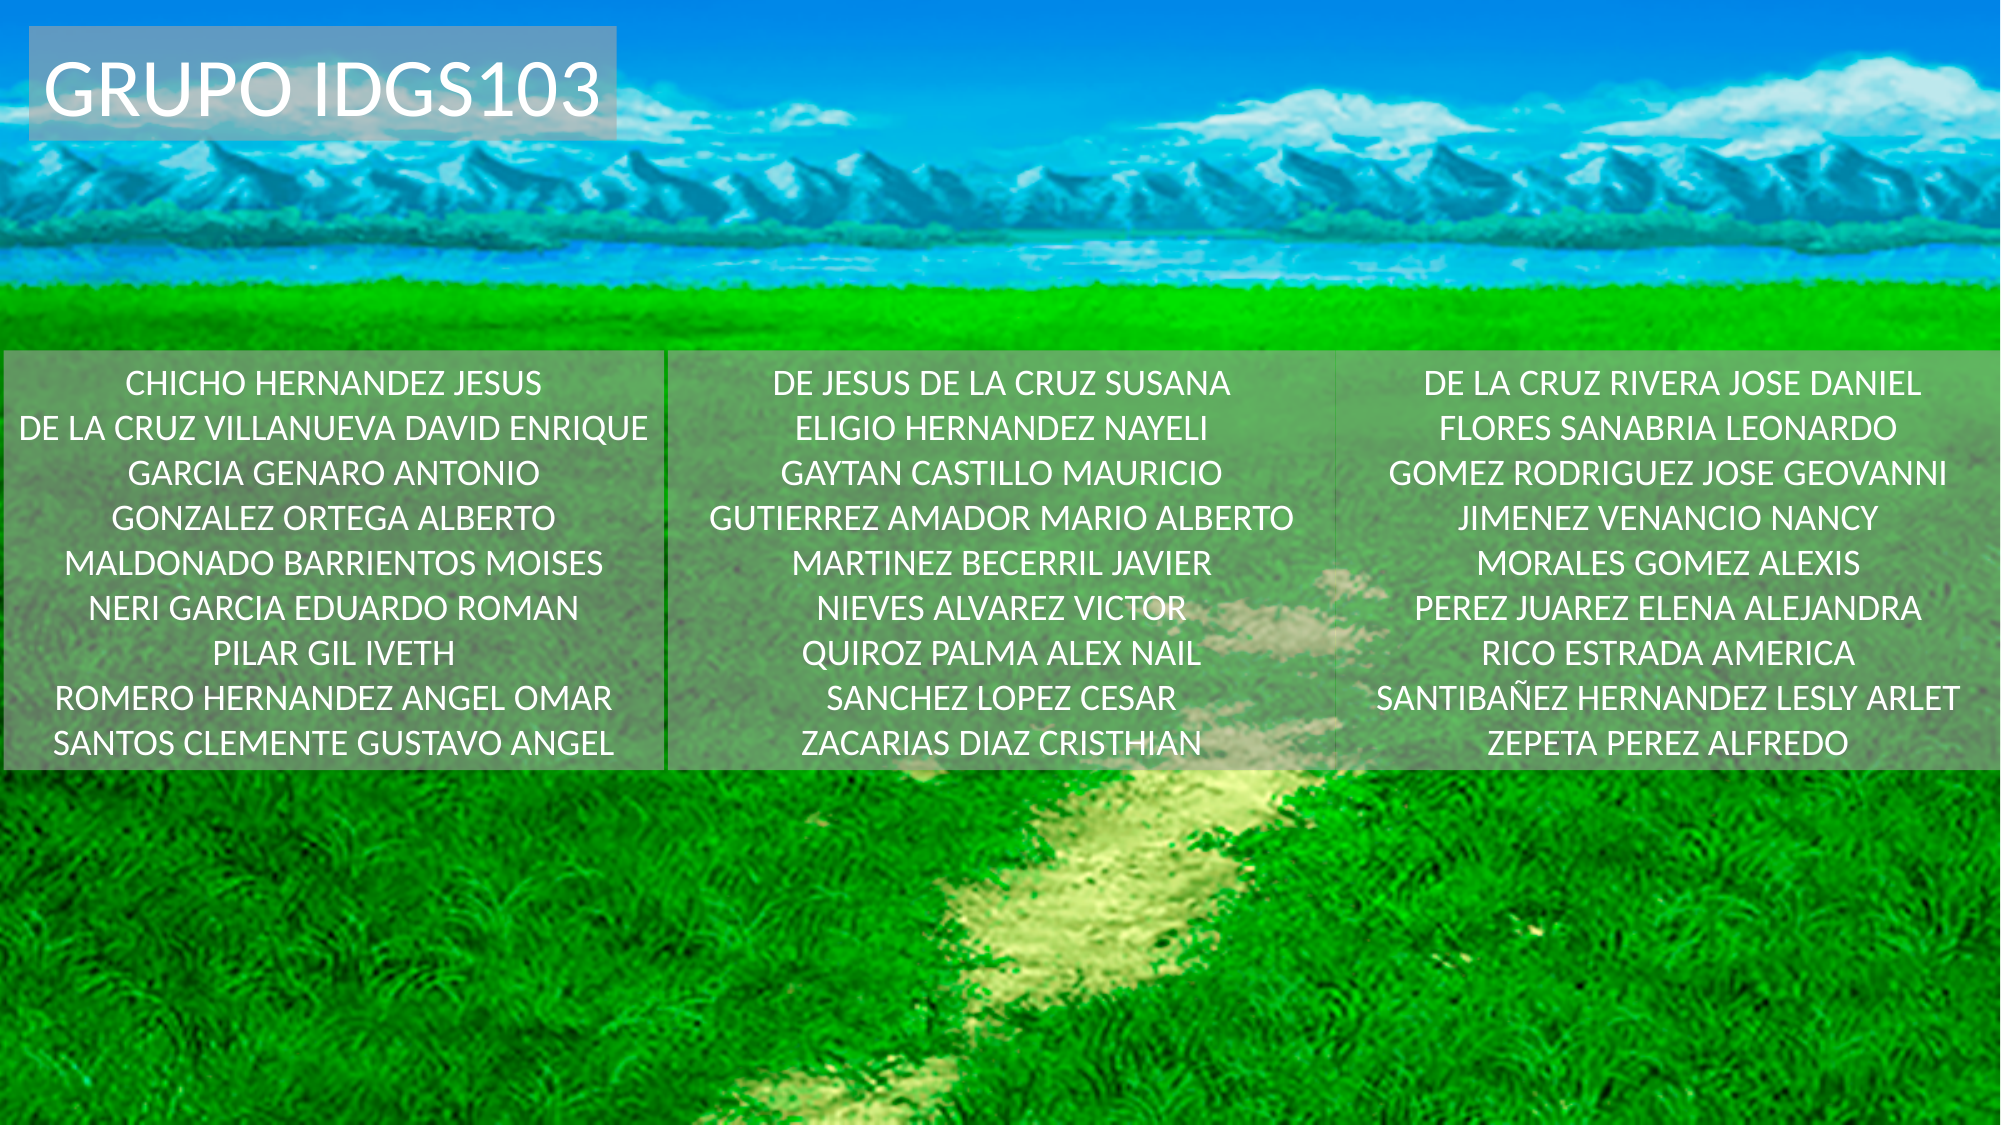

GRUPO IDGS103
CHICHO HERNANDEZ JESUS
DE LA CRUZ VILLANUEVA DAVID ENRIQUE
GARCIA GENARO ANTONIO
GONZALEZ ORTEGA ALBERTO
MALDONADO BARRIENTOS MOISES
NERI GARCIA EDUARDO ROMAN
PILAR GIL IVETH
ROMERO HERNANDEZ ANGEL OMAR
SANTOS CLEMENTE GUSTAVO ANGEL
DE JESUS DE LA CRUZ SUSANA
ELIGIO HERNANDEZ NAYELI
GAYTAN CASTILLO MAURICIO
GUTIERREZ AMADOR MARIO ALBERTO
MARTINEZ BECERRIL JAVIER
NIEVES ALVAREZ VICTOR
QUIROZ PALMA ALEX NAIL
SANCHEZ LOPEZ CESAR
ZACARIAS DIAZ CRISTHIAN
 DE LA CRUZ RIVERA JOSE DANIEL
FLORES SANABRIA LEONARDO
GOMEZ RODRIGUEZ JOSE GEOVANNI
JIMENEZ VENANCIO NANCY
MORALES GOMEZ ALEXIS
PEREZ JUAREZ ELENA ALEJANDRA
RICO ESTRADA AMERICA
SANTIBAÑEZ HERNANDEZ LESLY ARLET
ZEPETA PEREZ ALFREDO